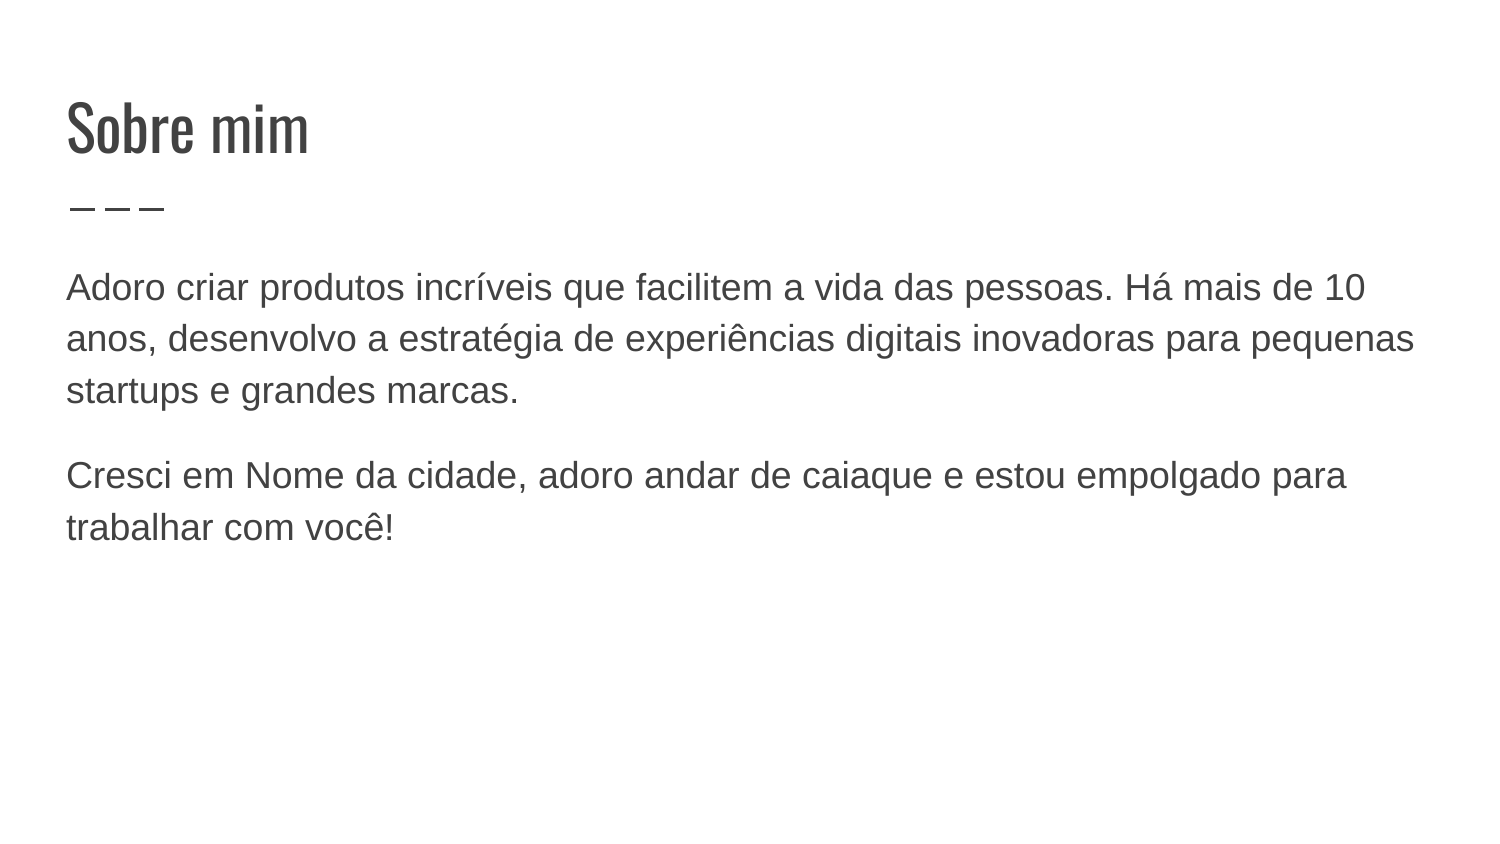

# Sobre mim
Adoro criar produtos incríveis que facilitem a vida das pessoas. Há mais de 10 anos, desenvolvo a estratégia de experiências digitais inovadoras para pequenas startups e grandes marcas.
Cresci em Nome da cidade, adoro andar de caiaque e estou empolgado para trabalhar com você!